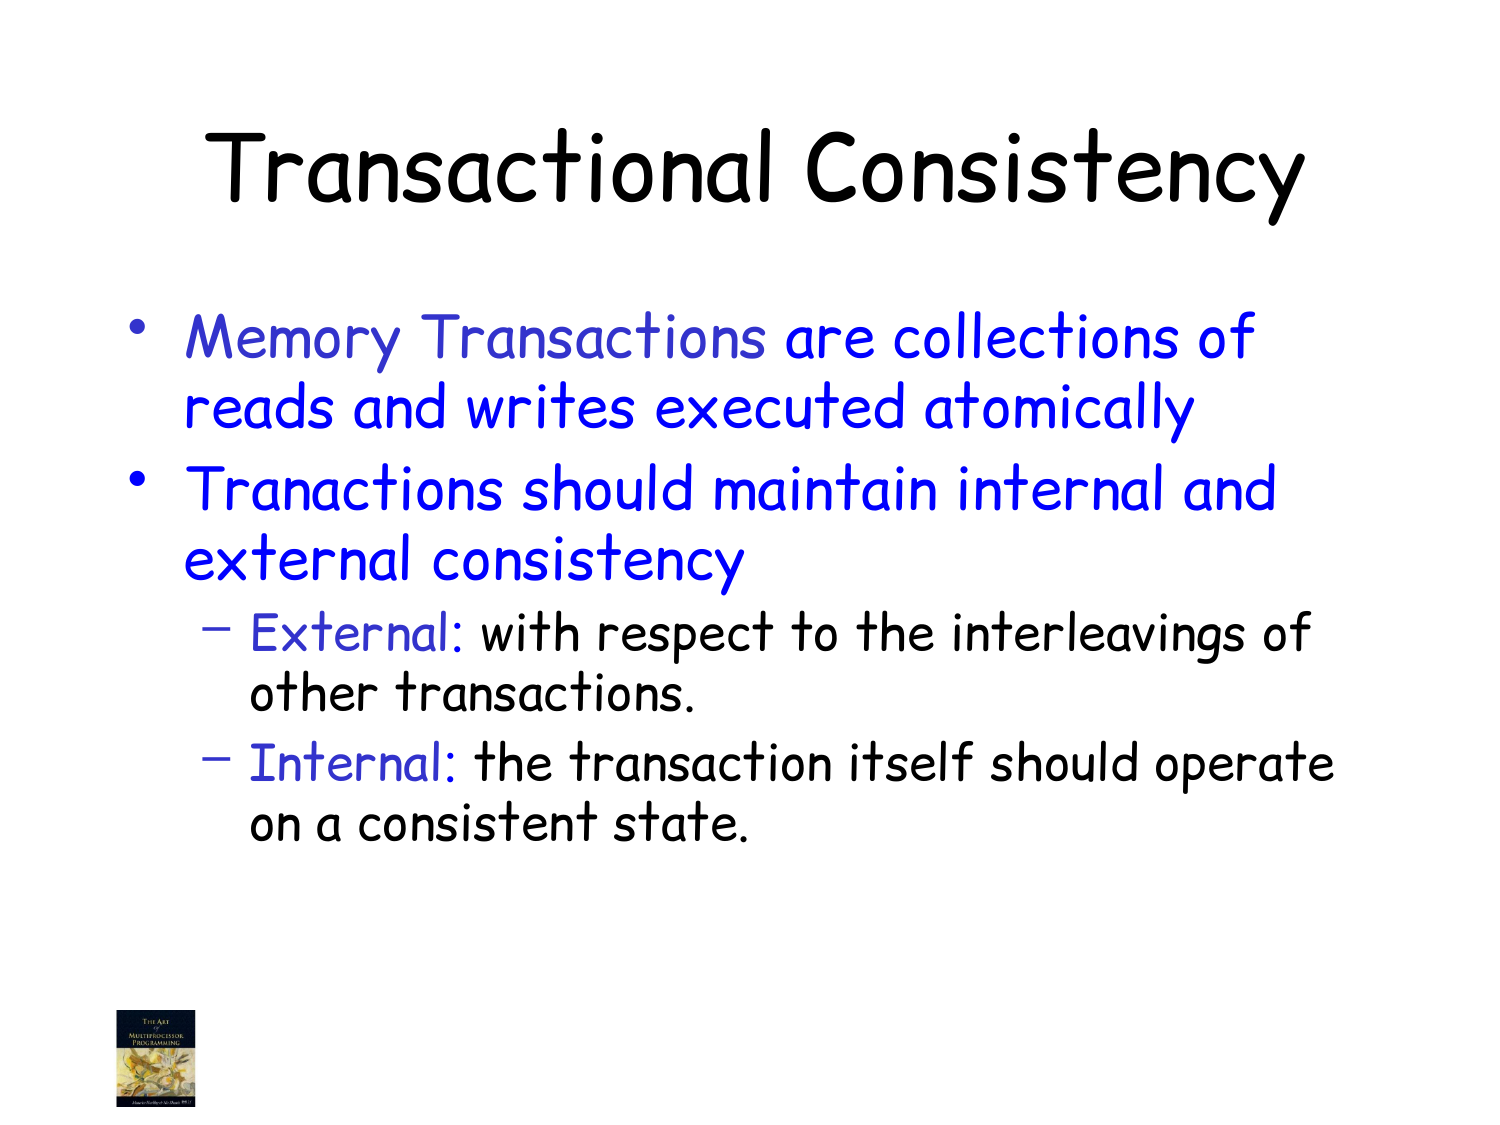

# Transactional Consistency
Memory Transactions are collections of reads and writes executed atomically
Tranactions should maintain internal and external consistency
External: with respect to the interleavings of other transactions.
Internal: the transaction itself should operate on a consistent state.